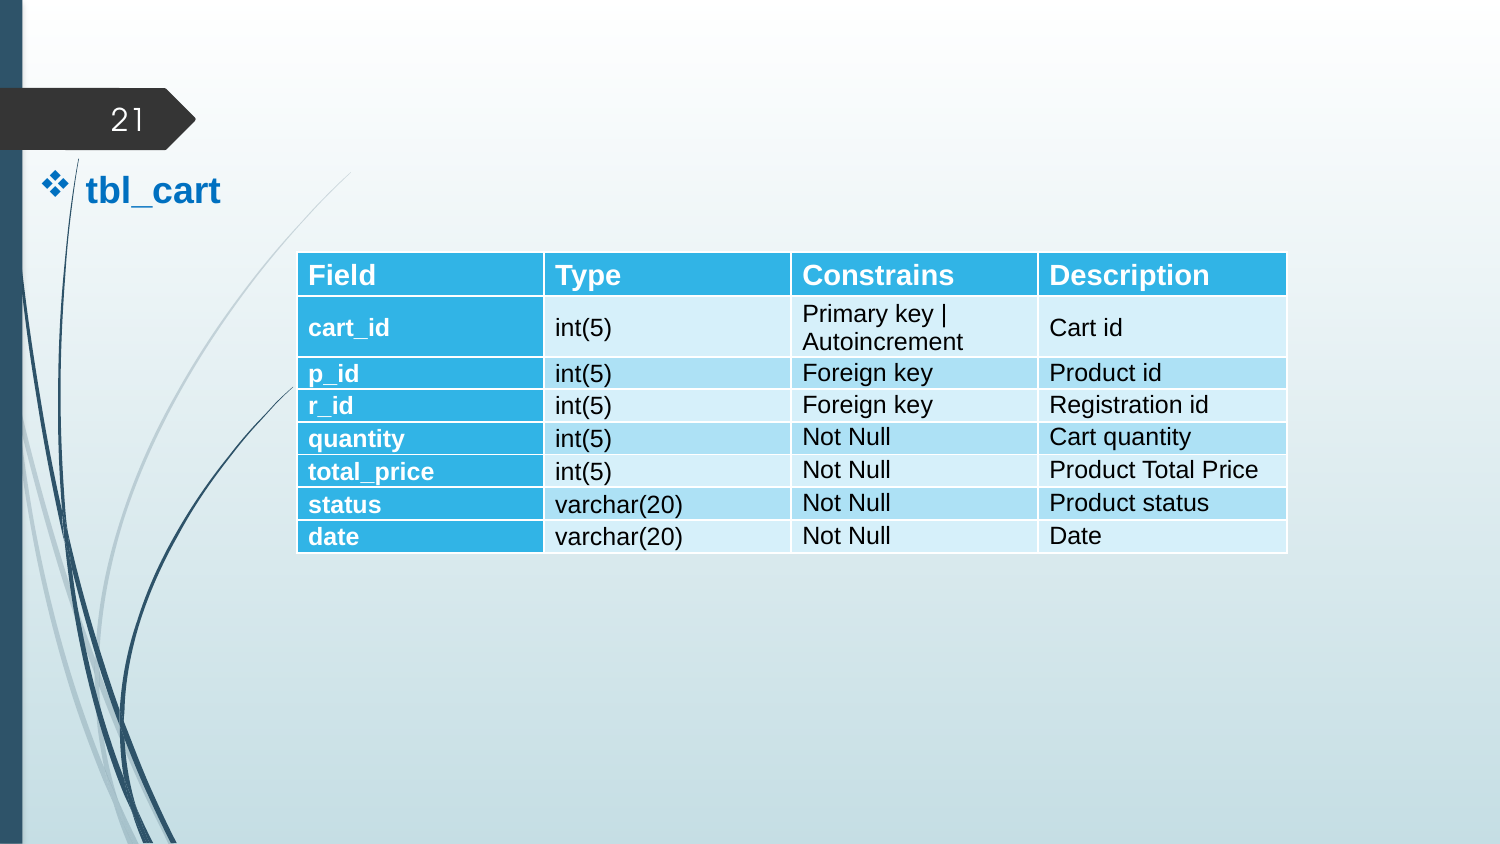

21
tbl_cart
| Field | Type | Constrains | Description |
| --- | --- | --- | --- |
| cart\_id | int(5) | Primary key | Autoincrement | Cart id |
| p\_id | int(5) | Foreign key | Product id |
| r\_id | int(5) | Foreign key | Registration id |
| quantity | int(5) | Not Null | Cart quantity |
| total\_price | int(5) | Not Null | Product Total Price |
| status | varchar(20) | Not Null | Product status |
| date | varchar(20) | Not Null | Date |